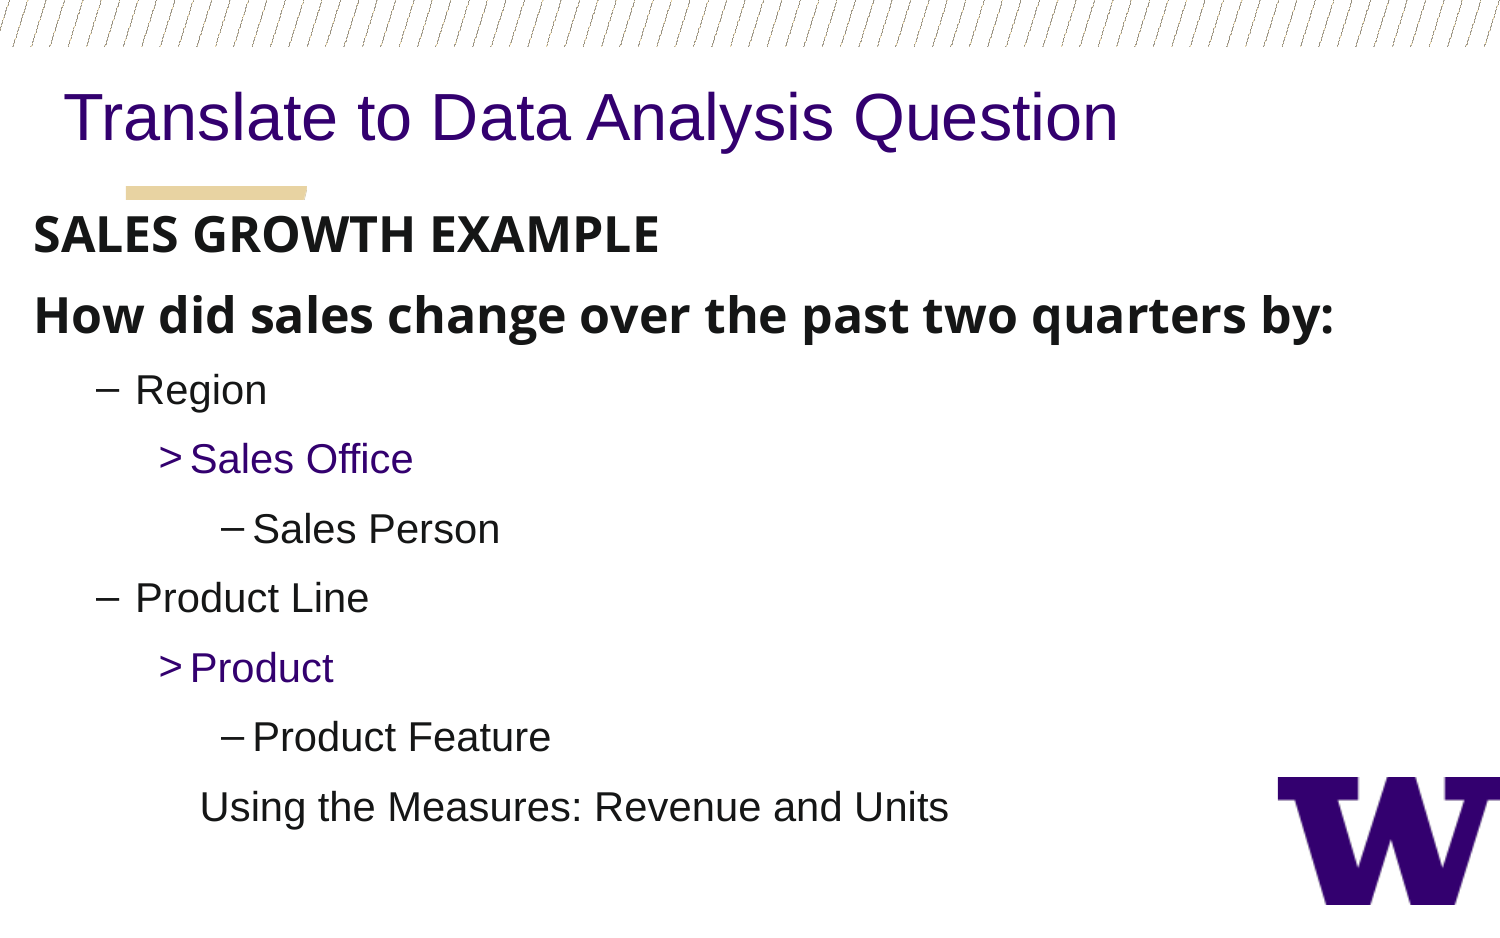

Translate to Data Analysis Question
SALES GROWTH EXAMPLE
How did sales change over the past two quarters by:
Region
Sales Office
Sales Person
Product Line
Product
Product Feature
         Using the Measures: Revenue and Units